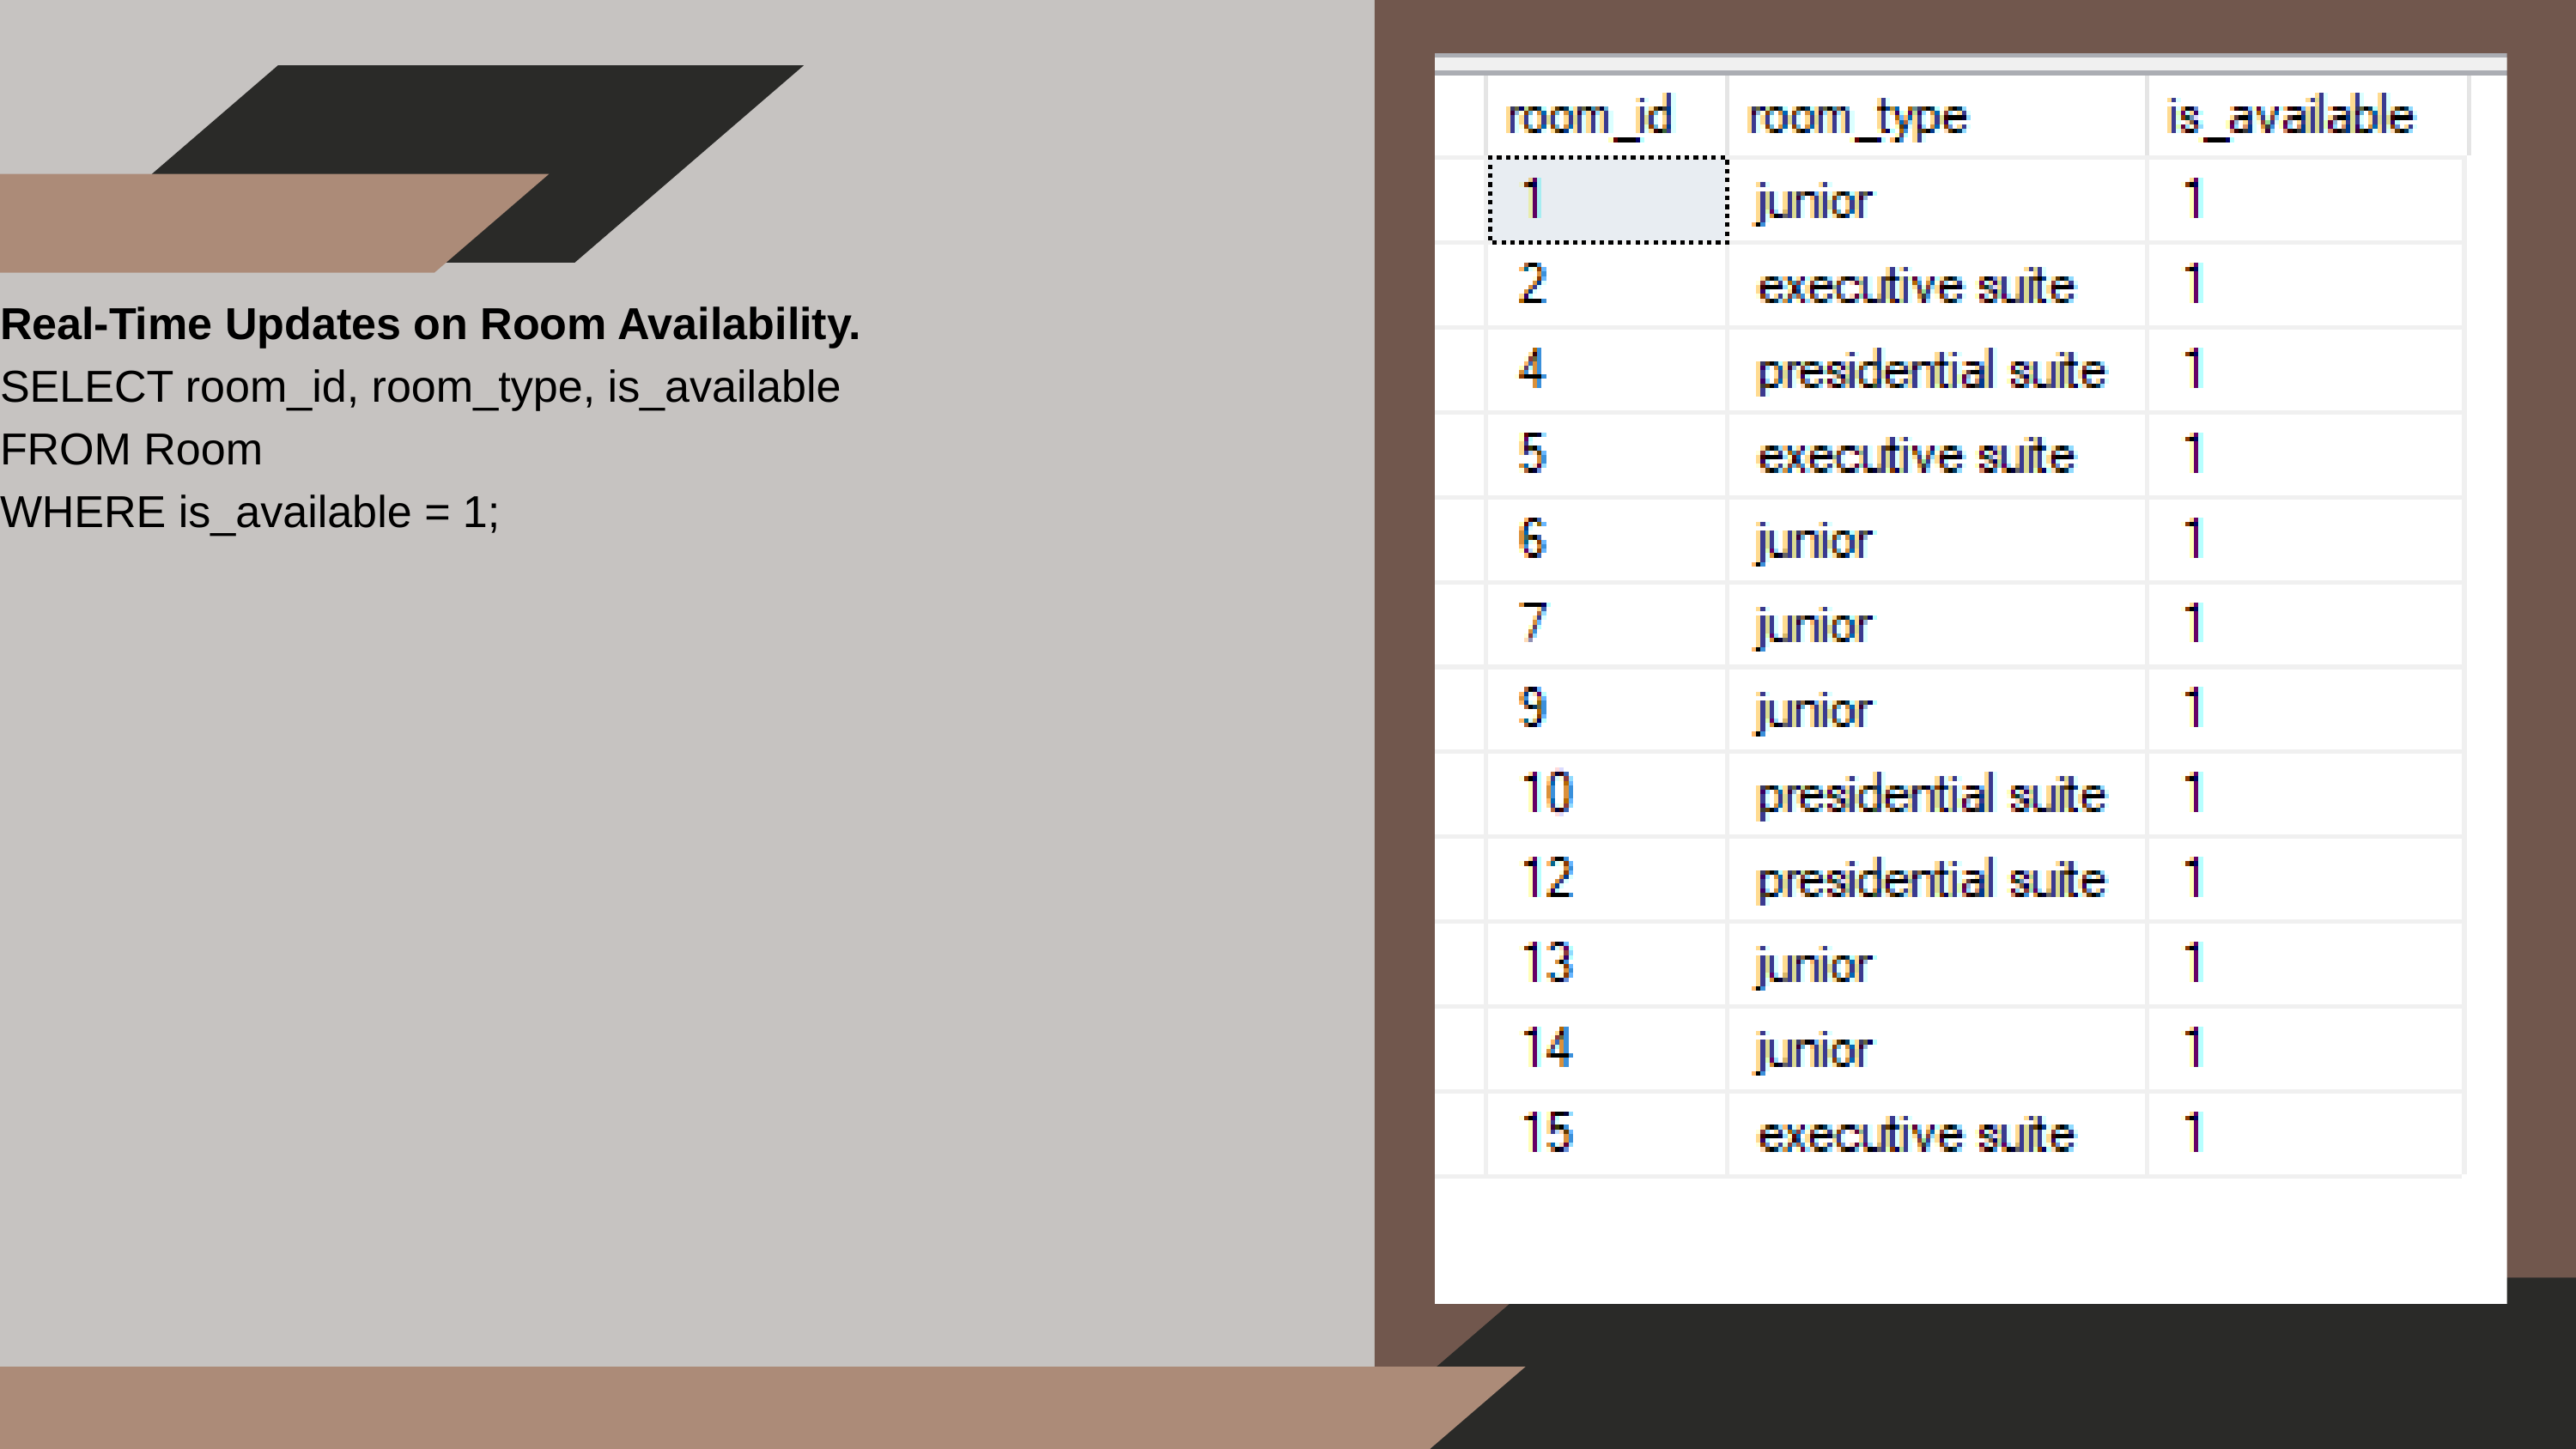

Real-Time Updates on Room Availability.
SELECT room_id, room_type, is_available
FROM Room
WHERE is_available = 1;